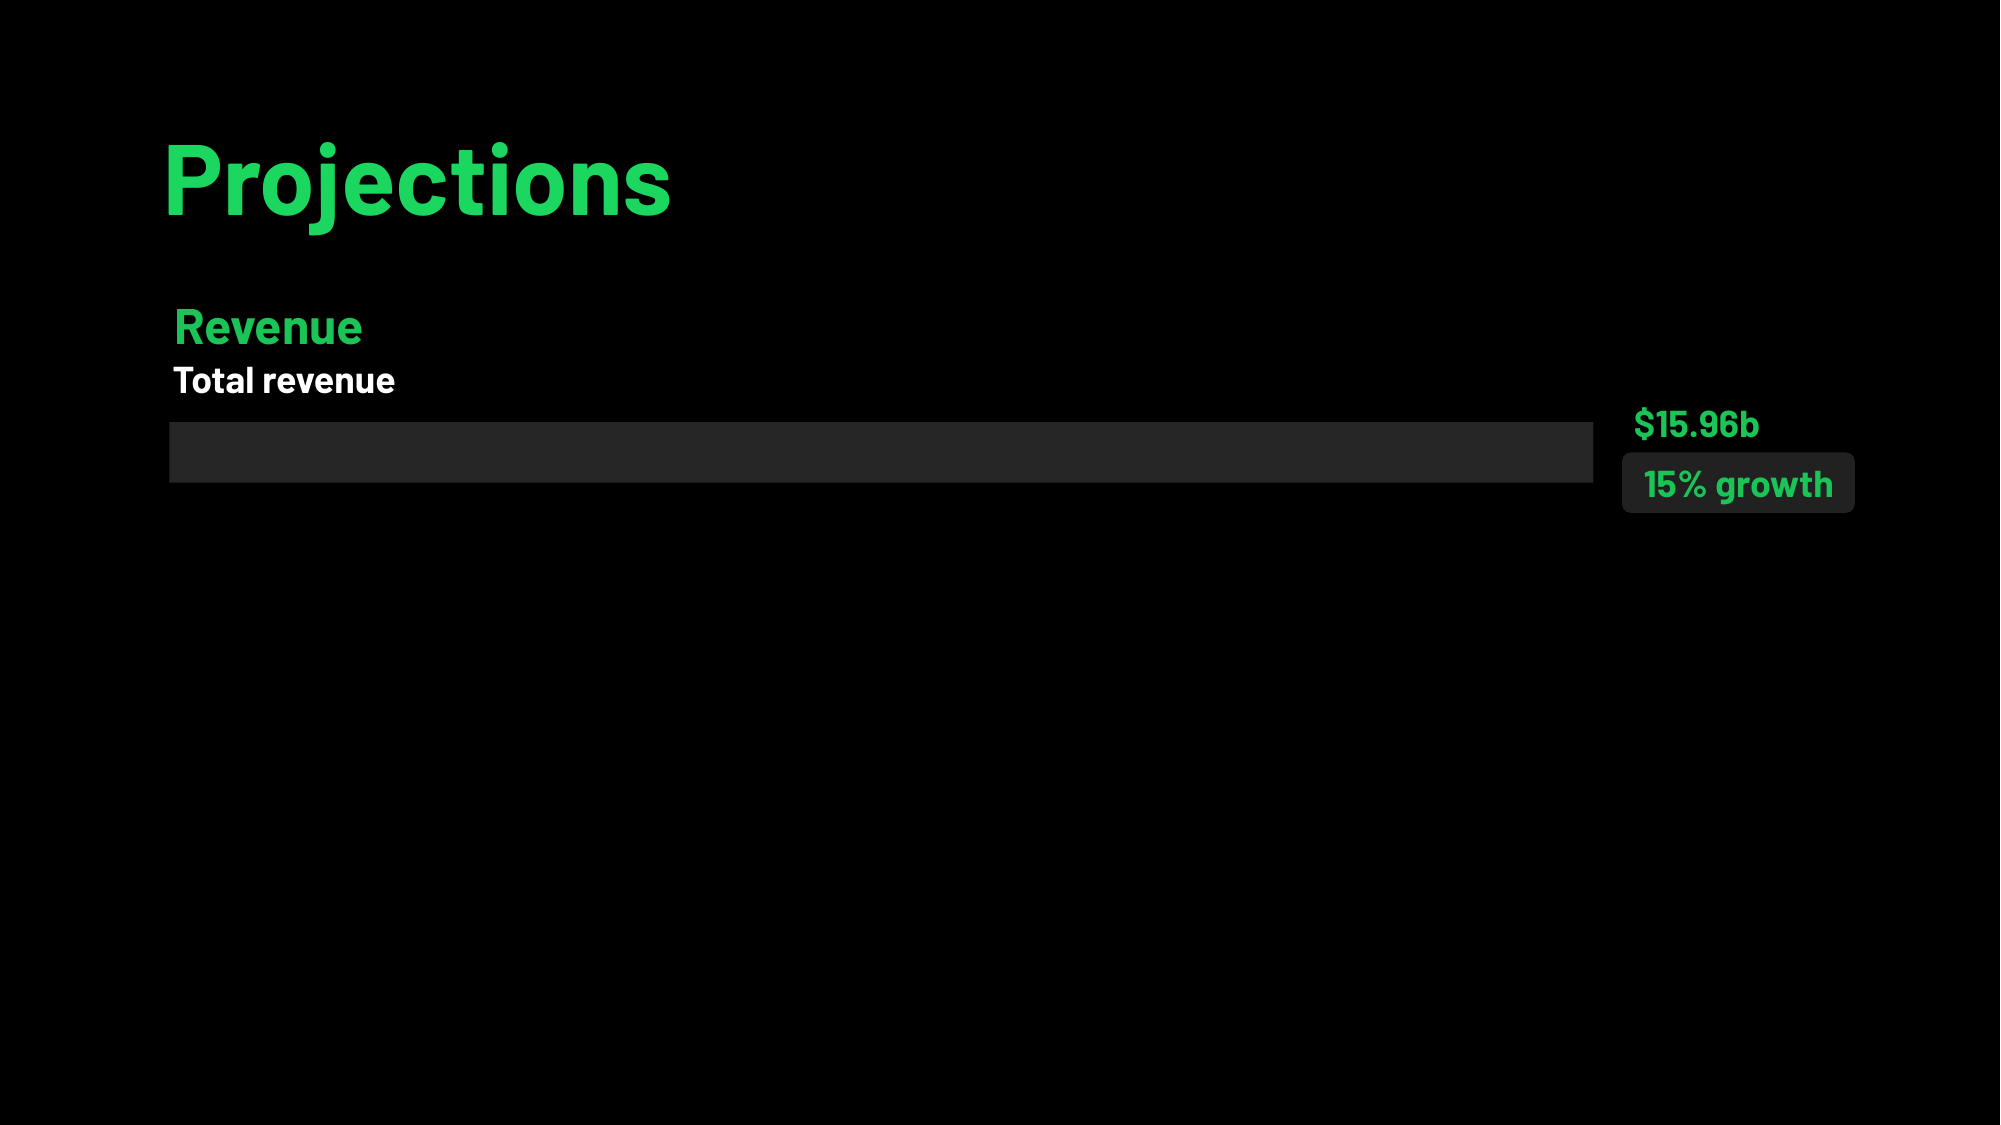

Projections
Revenue
Total revenue
$15.96b

15% growth
Premium Revenue
Ad-Supported Revenue